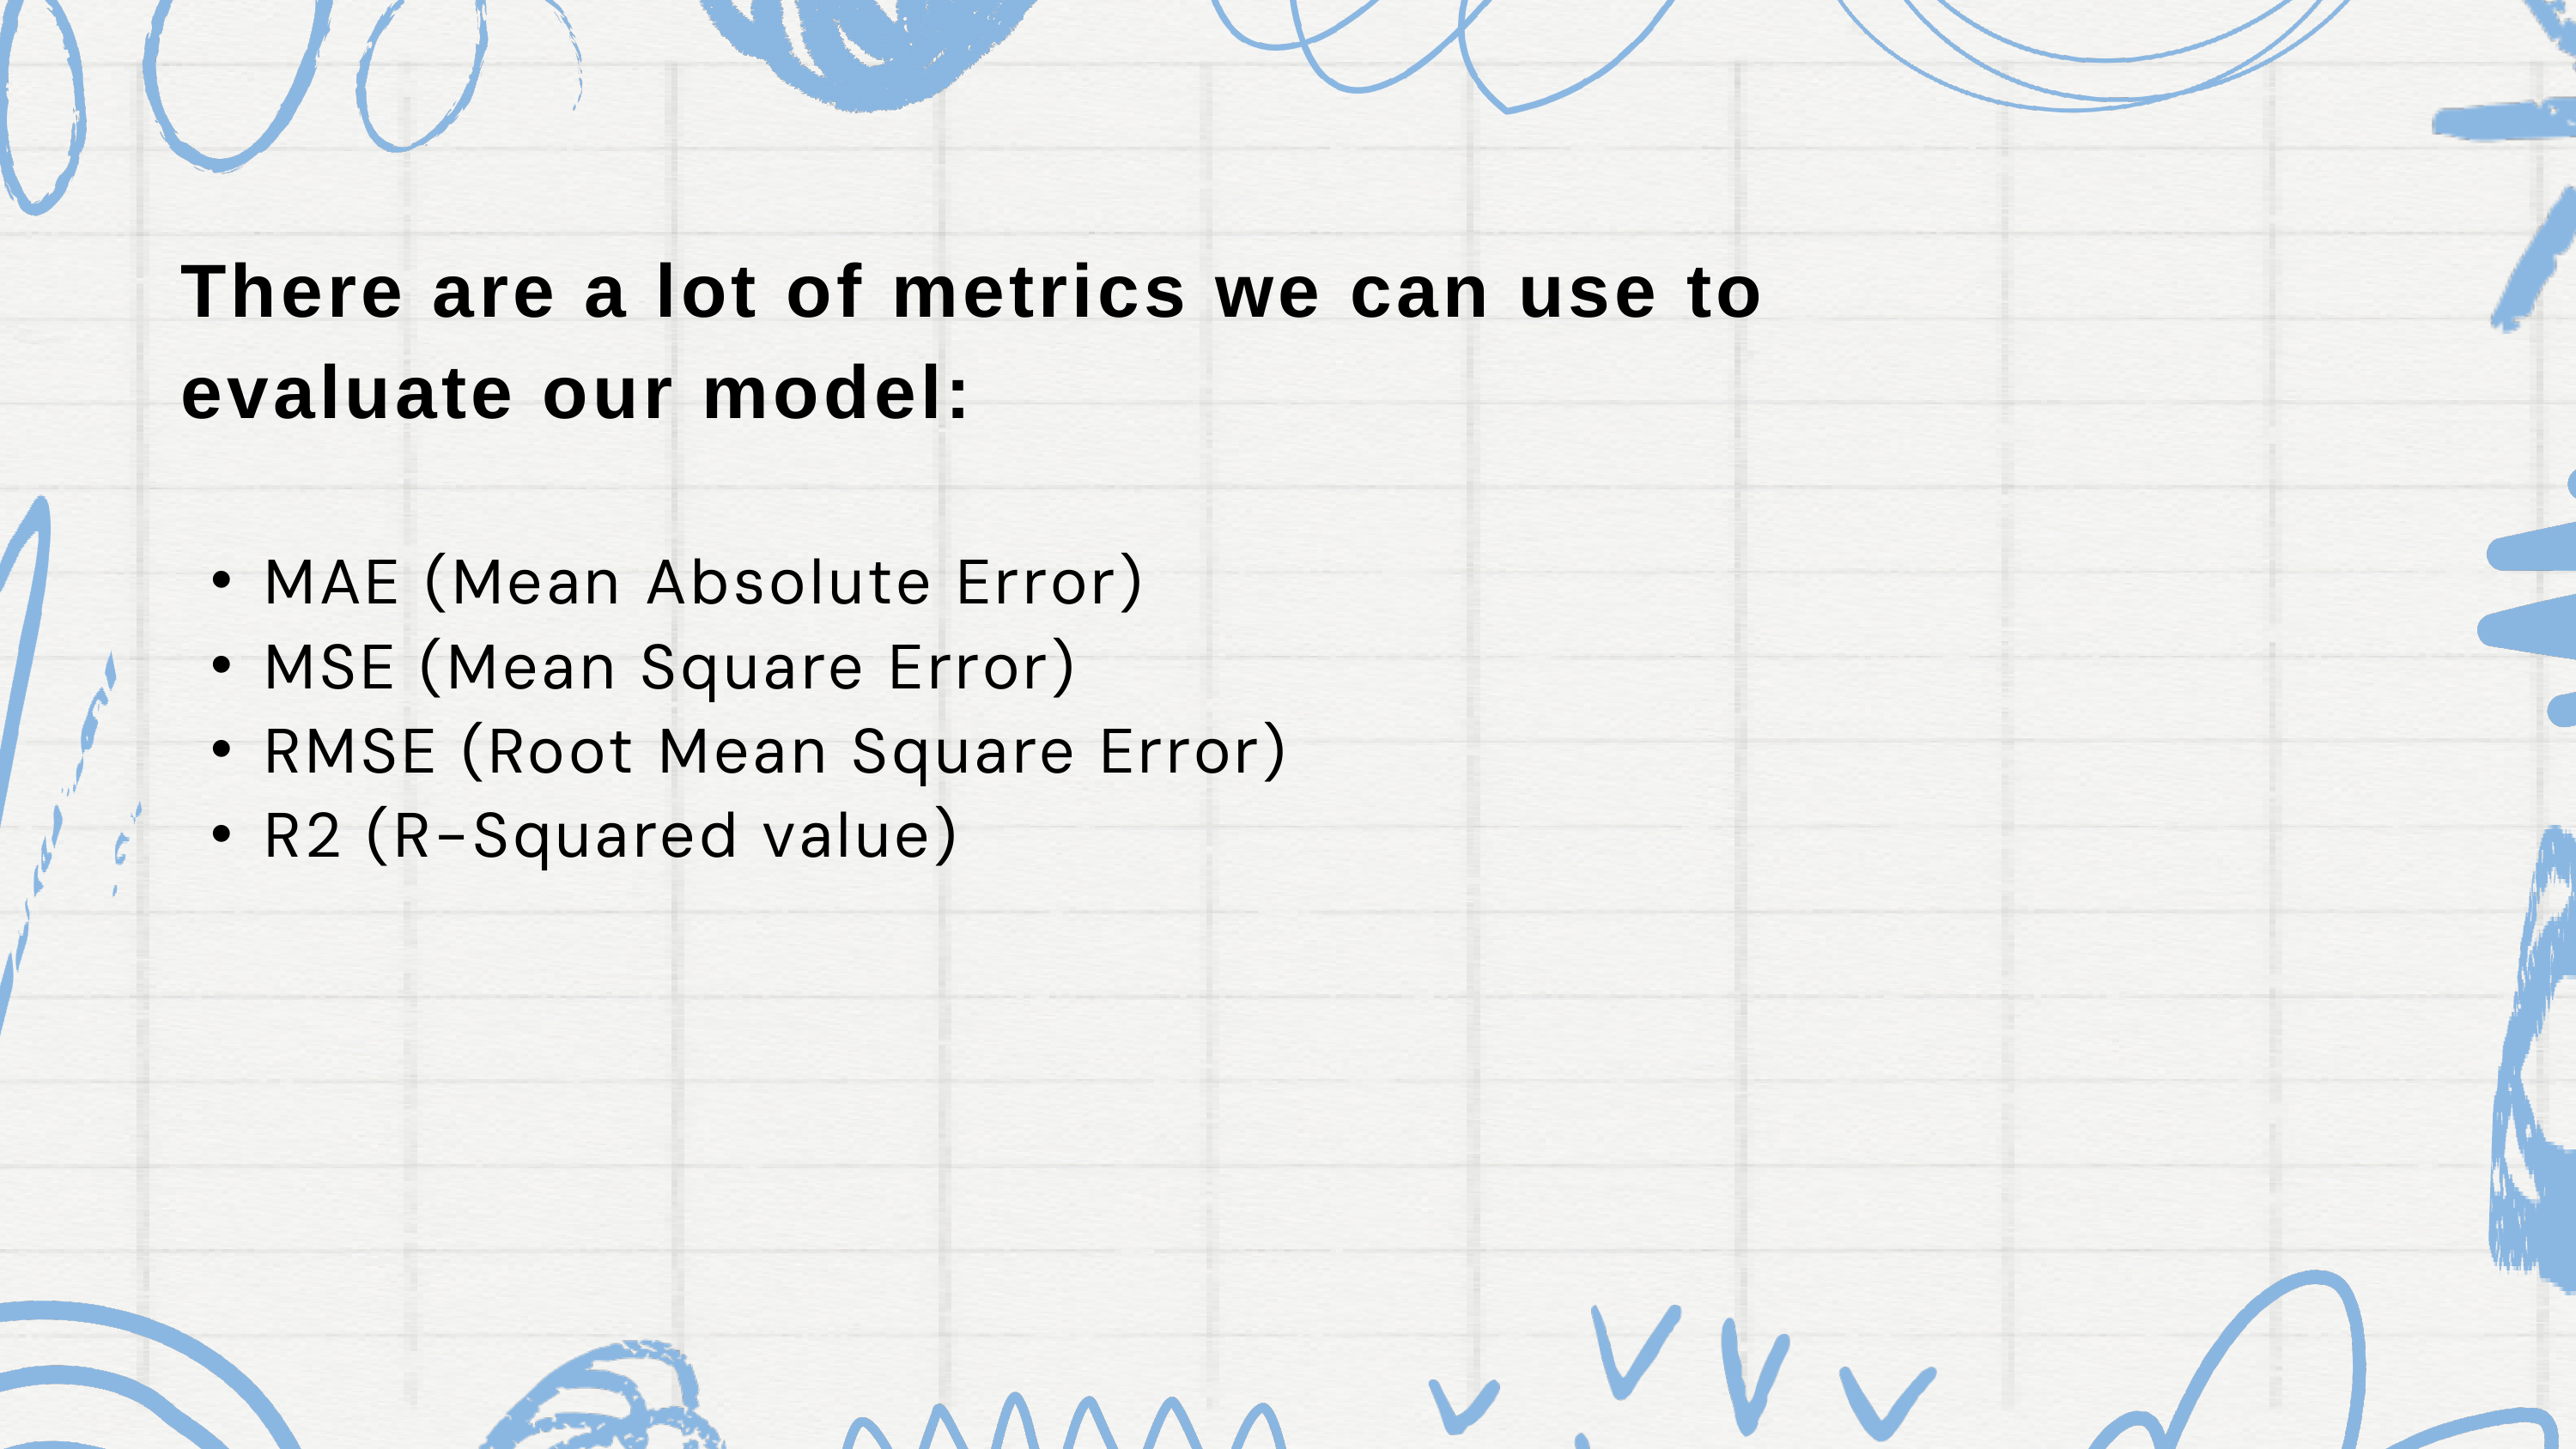

There are a lot of metrics we can use to evaluate our model:

MAE (Mean Absolute Error)
MSE (Mean Square Error)
RMSE (Root Mean Square Error)
R2 (R-Squared value)